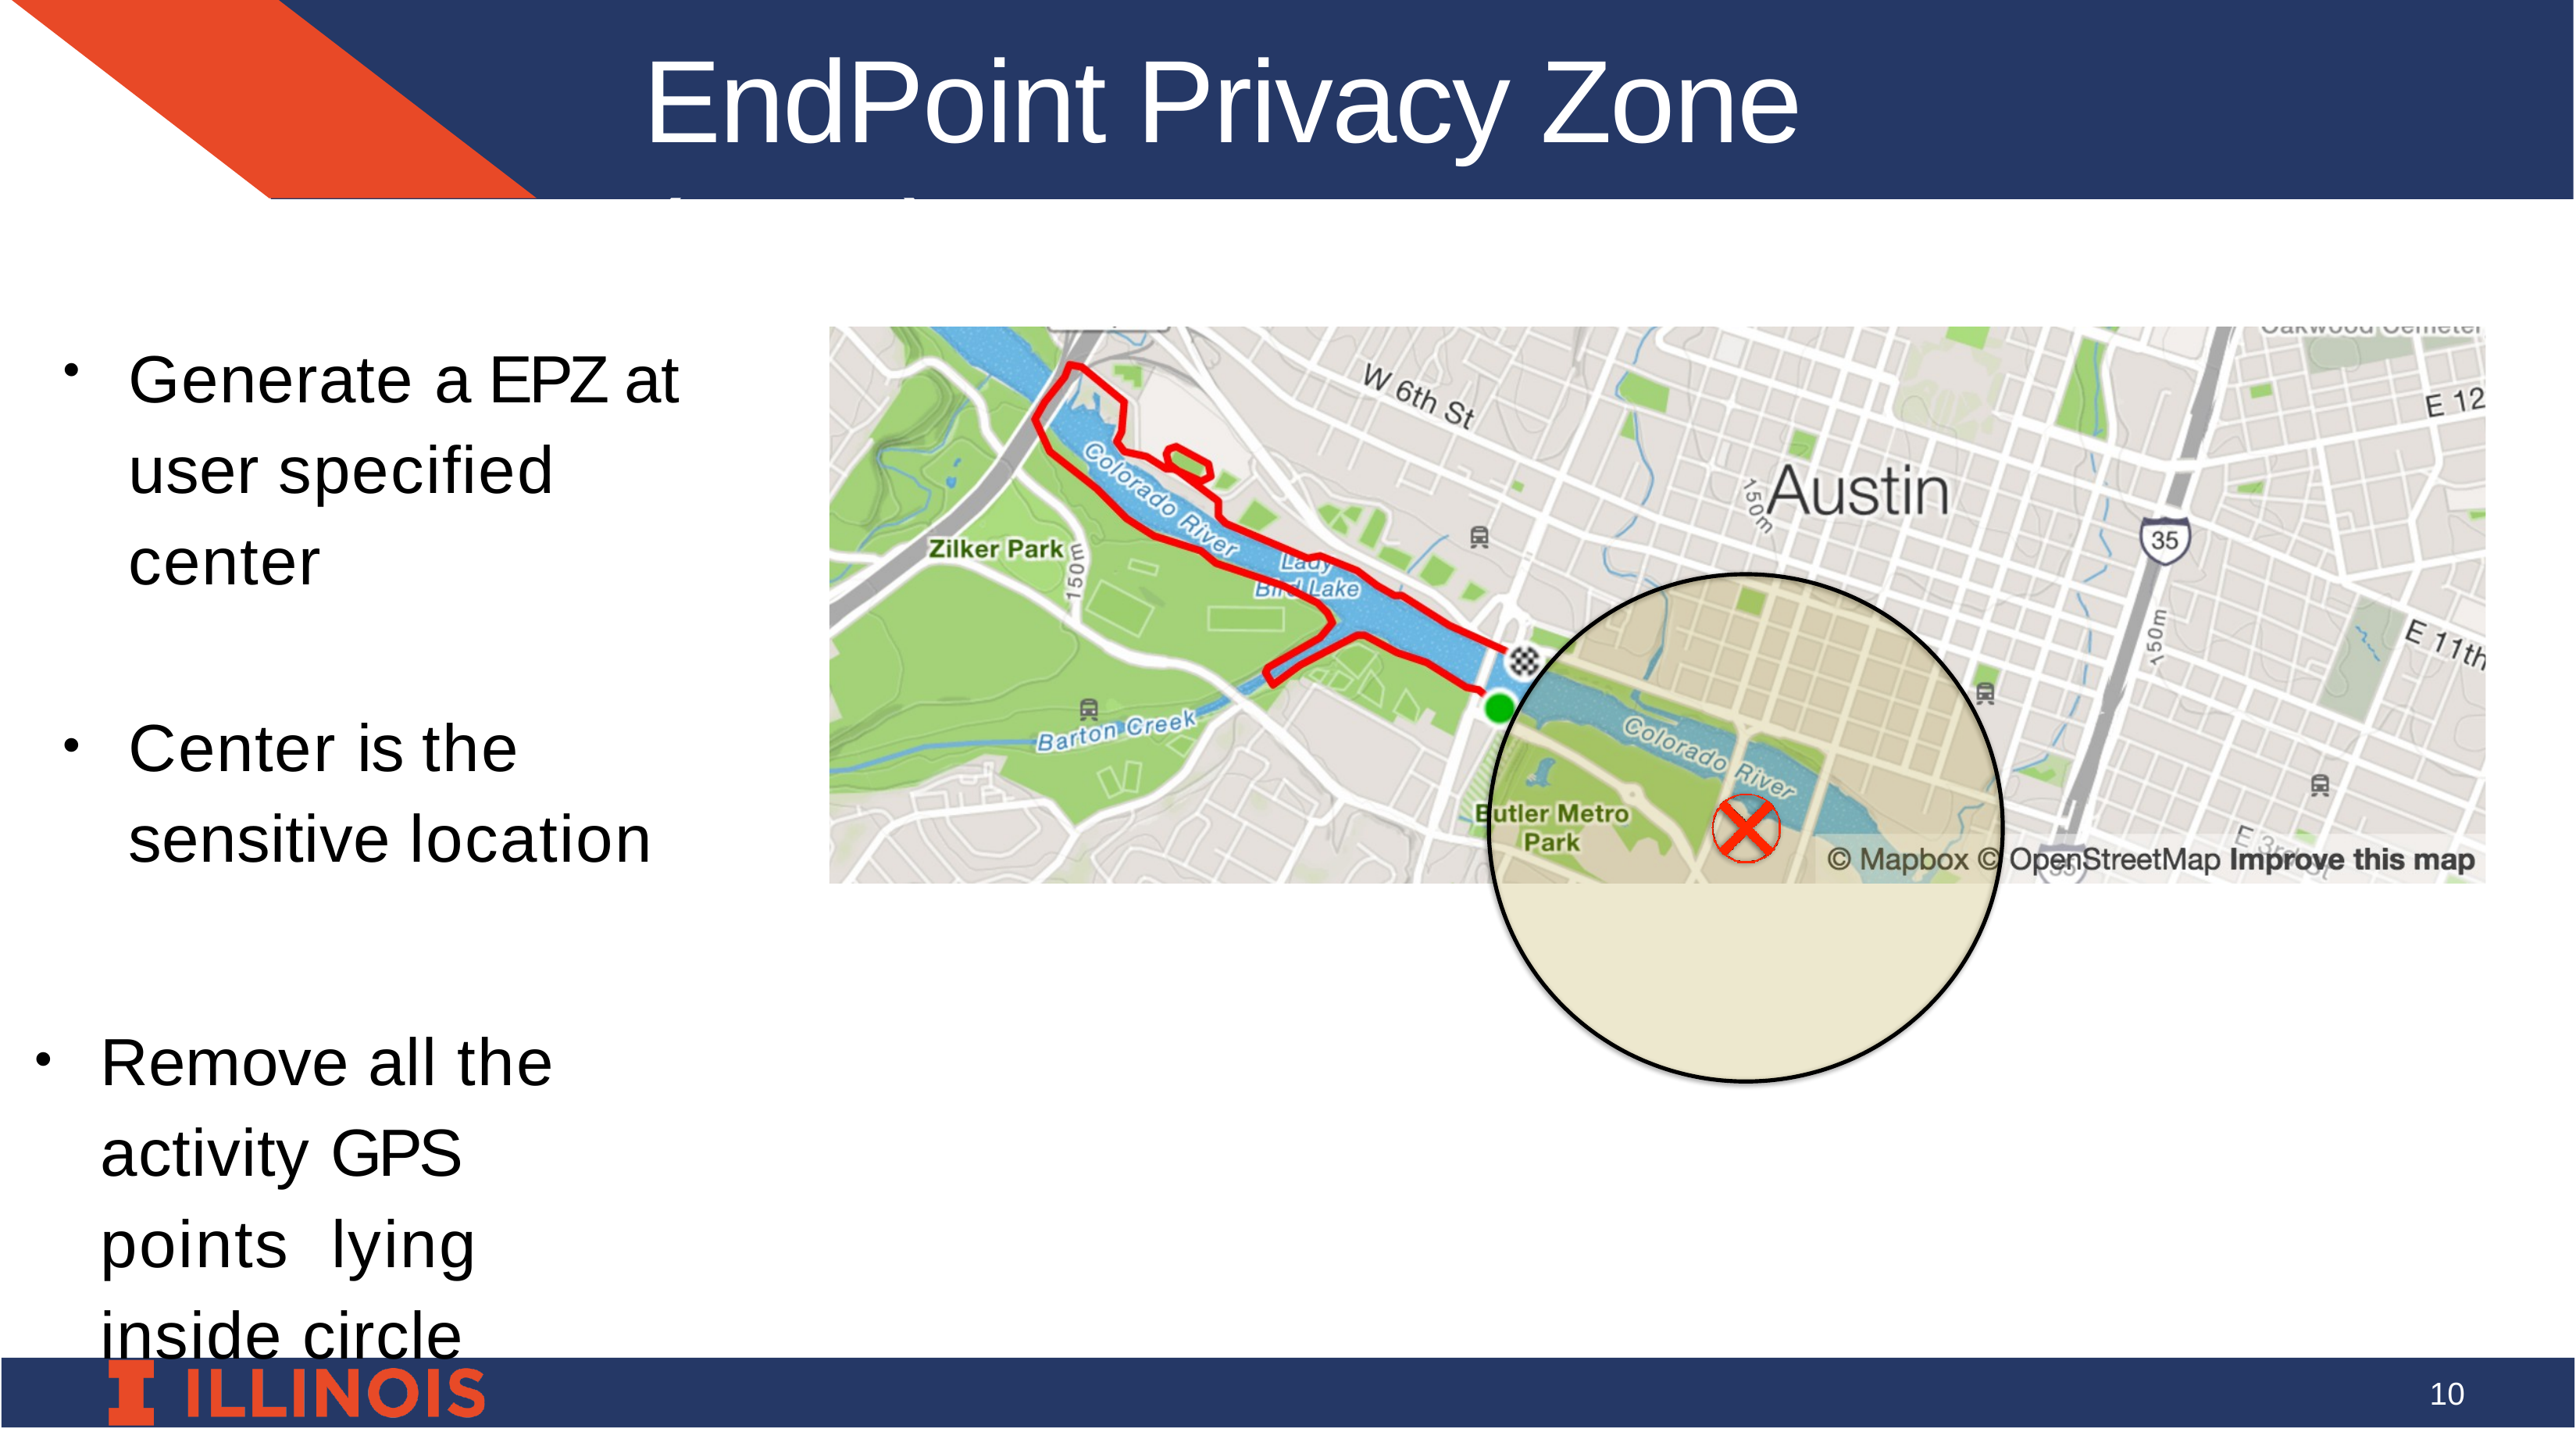

# EndPoint Privacy Zone (EPZ)
Generate a EPZ at  user specified center

Center is the  sensitive location

Remove all the  activity GPS points  lying inside circle

10